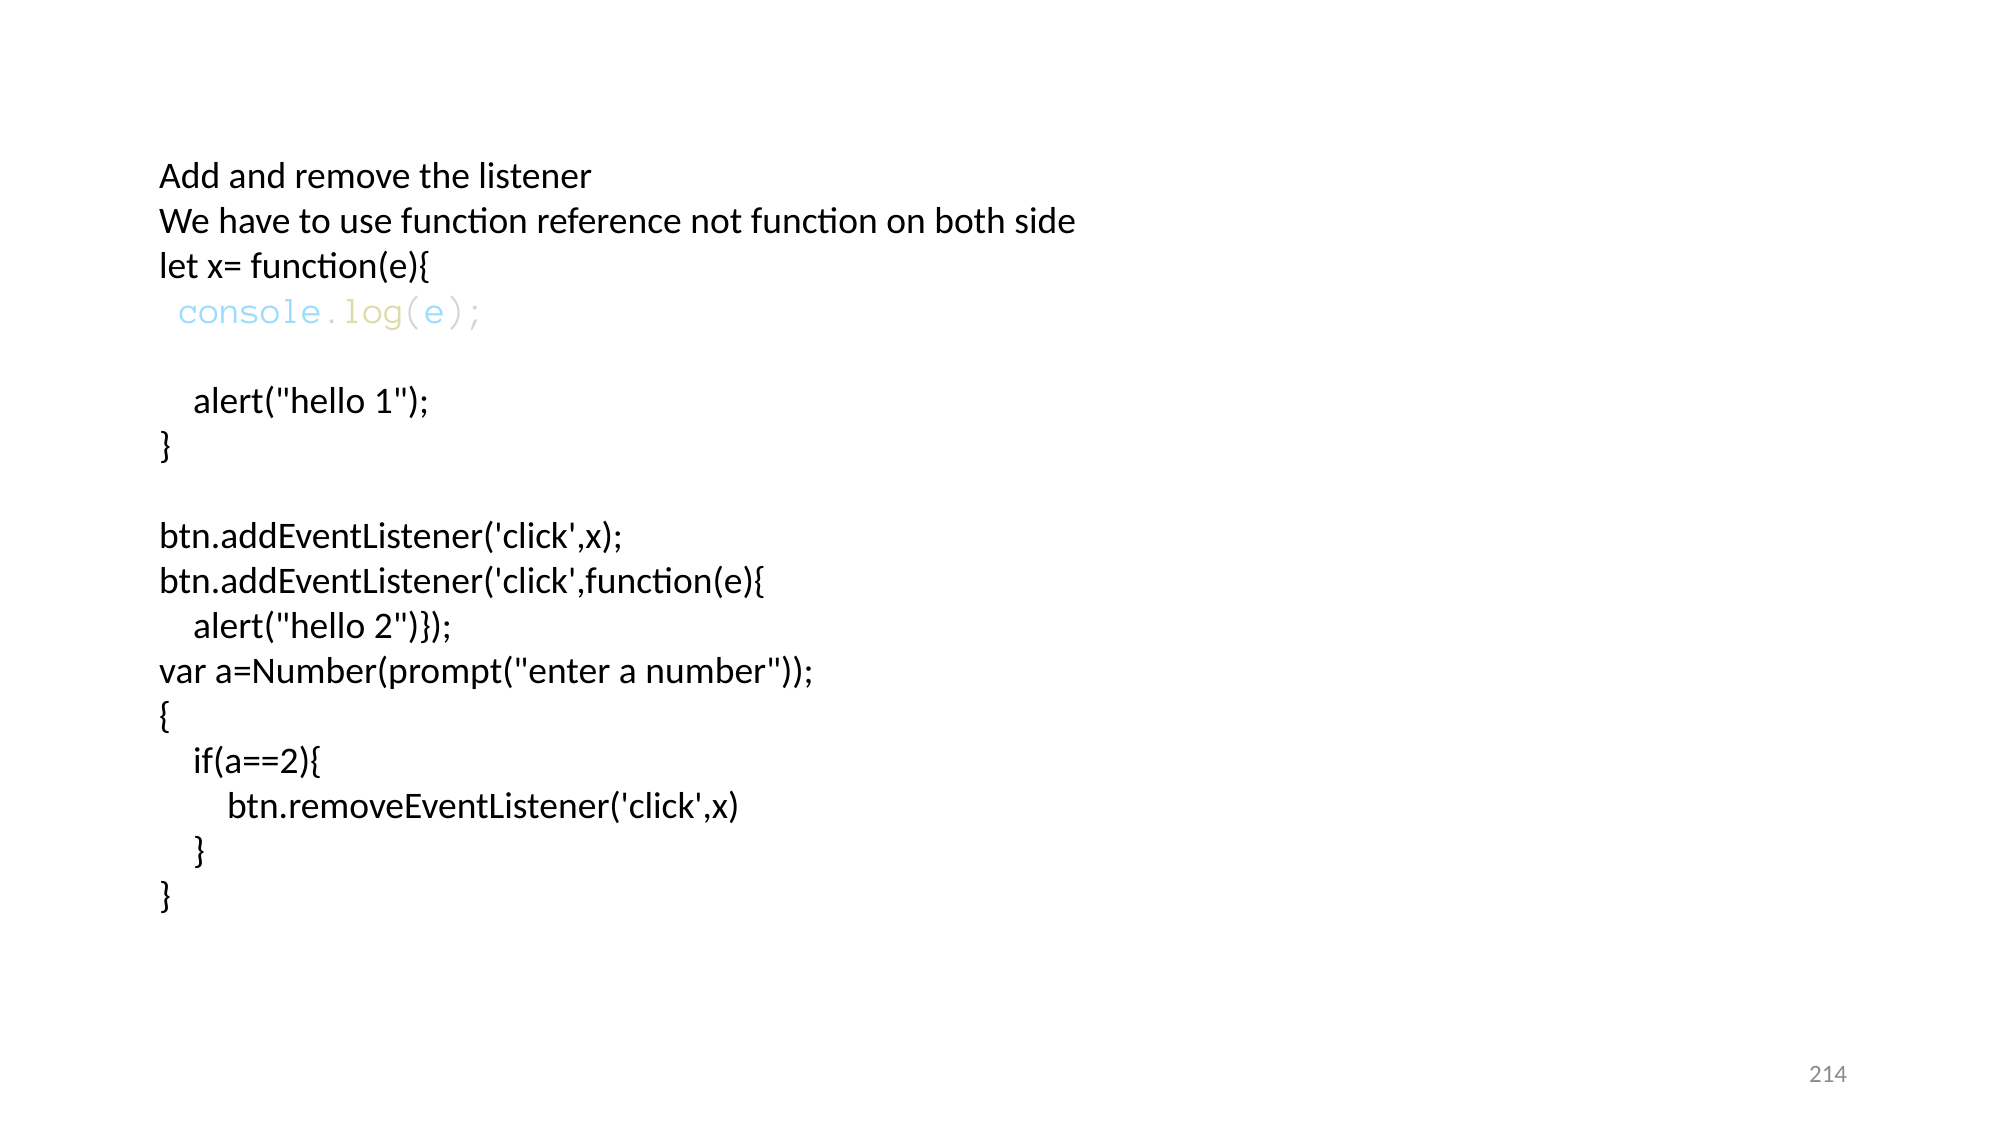

Add and remove the listener
We have to use function reference not function on both side
let x= function(e){
 console.log(e);

    alert("hello 1");
}

btn.addEventListener('click',x);
btn.addEventListener('click',function(e){
    alert("hello 2")});
var a=Number(prompt("enter a number"));
{
    if(a==2){
        btn.removeEventListener('click',x)
    }
}

214